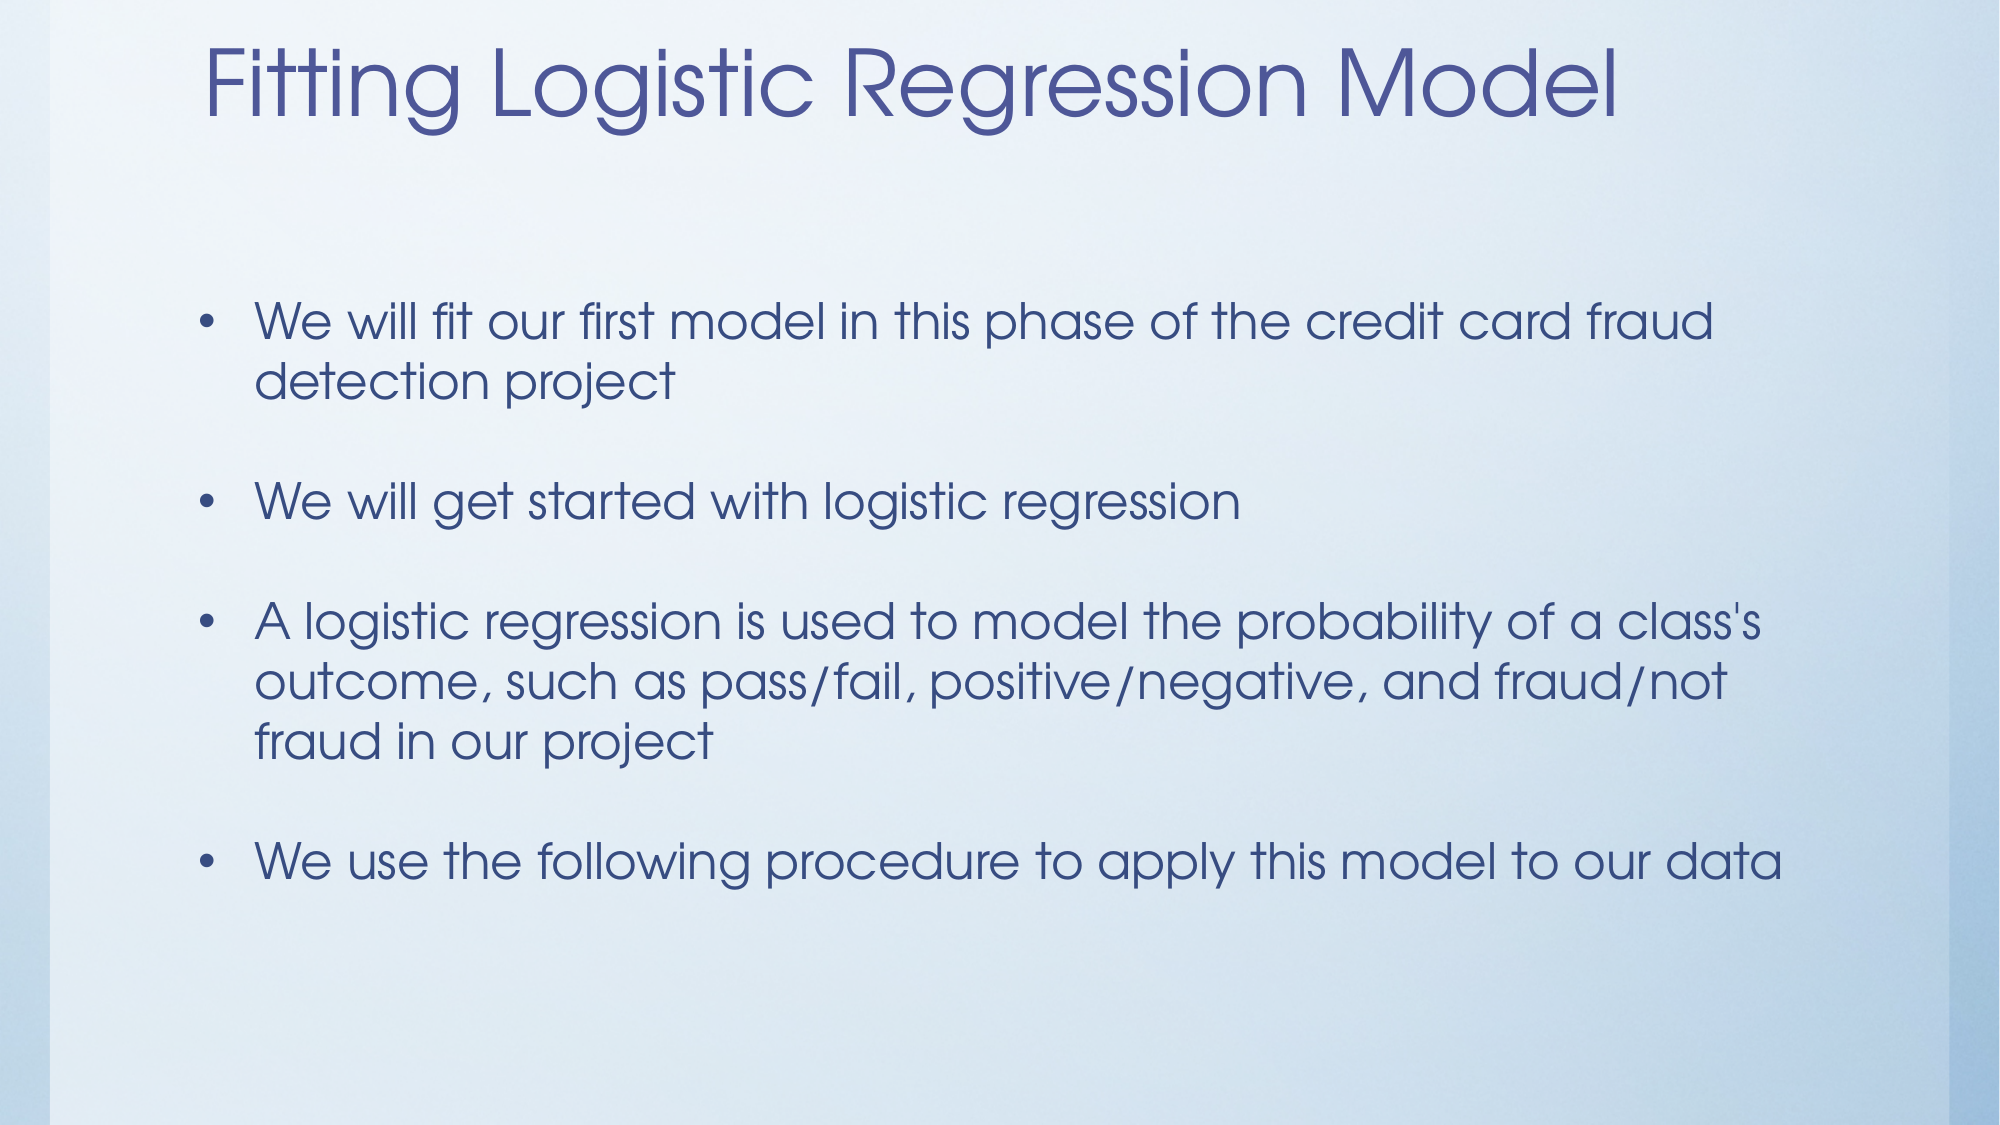

# Fitting Logistic Regression Model
We will fit our first model in this phase of the credit card fraud detection project

We will get started with logistic regression

A logistic regression is used to model the probability of a class's outcome, such as pass/fail, positive/negative, and fraud/not fraud in our project

We use the following procedure to apply this model to our data